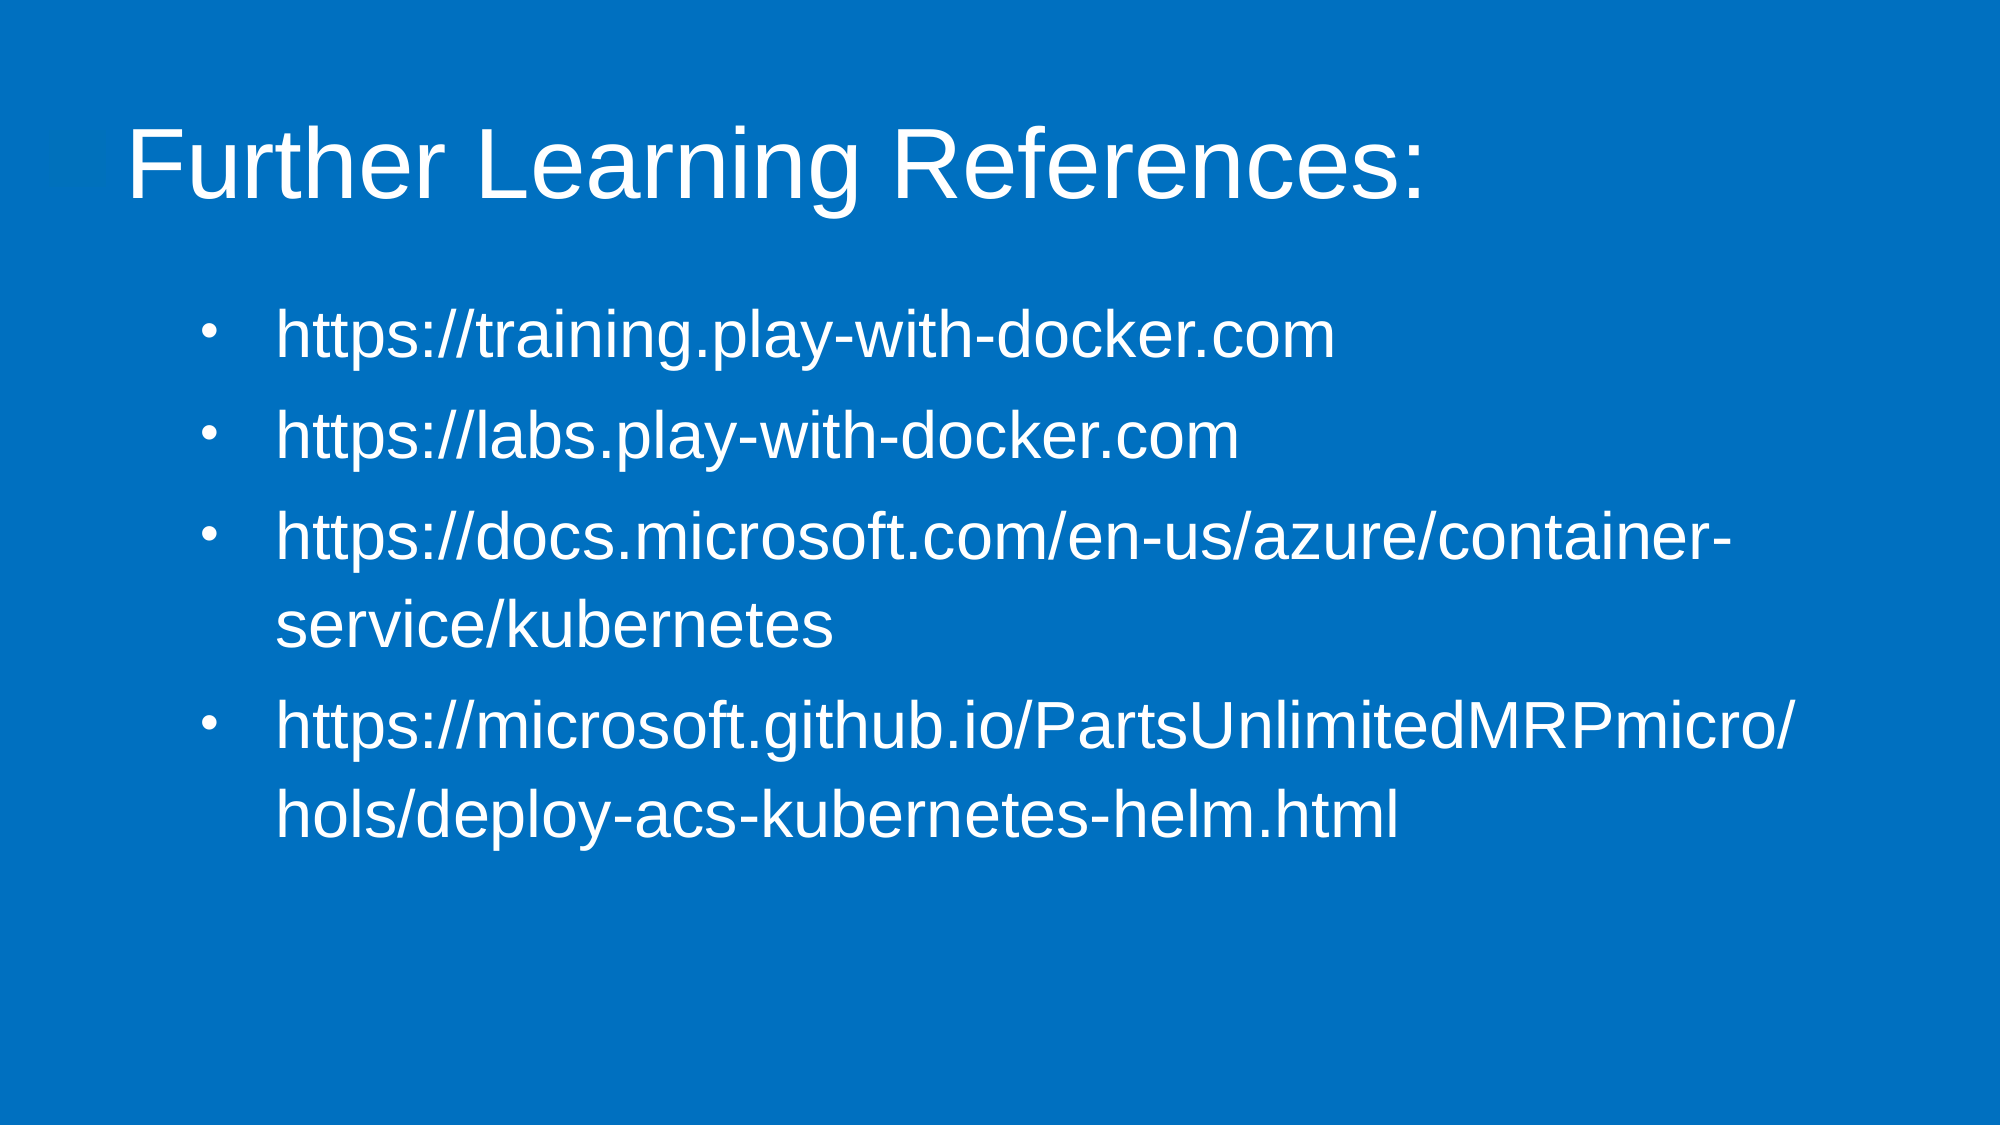

Further Learning References:

https://training.play-with-docker.com
https://labs.play-with-docker.com
https://docs.microsoft.com/en-us/azure/container-service/kubernetes
https://microsoft.github.io/PartsUnlimitedMRPmicro/hols/deploy-acs-kubernetes-helm.html